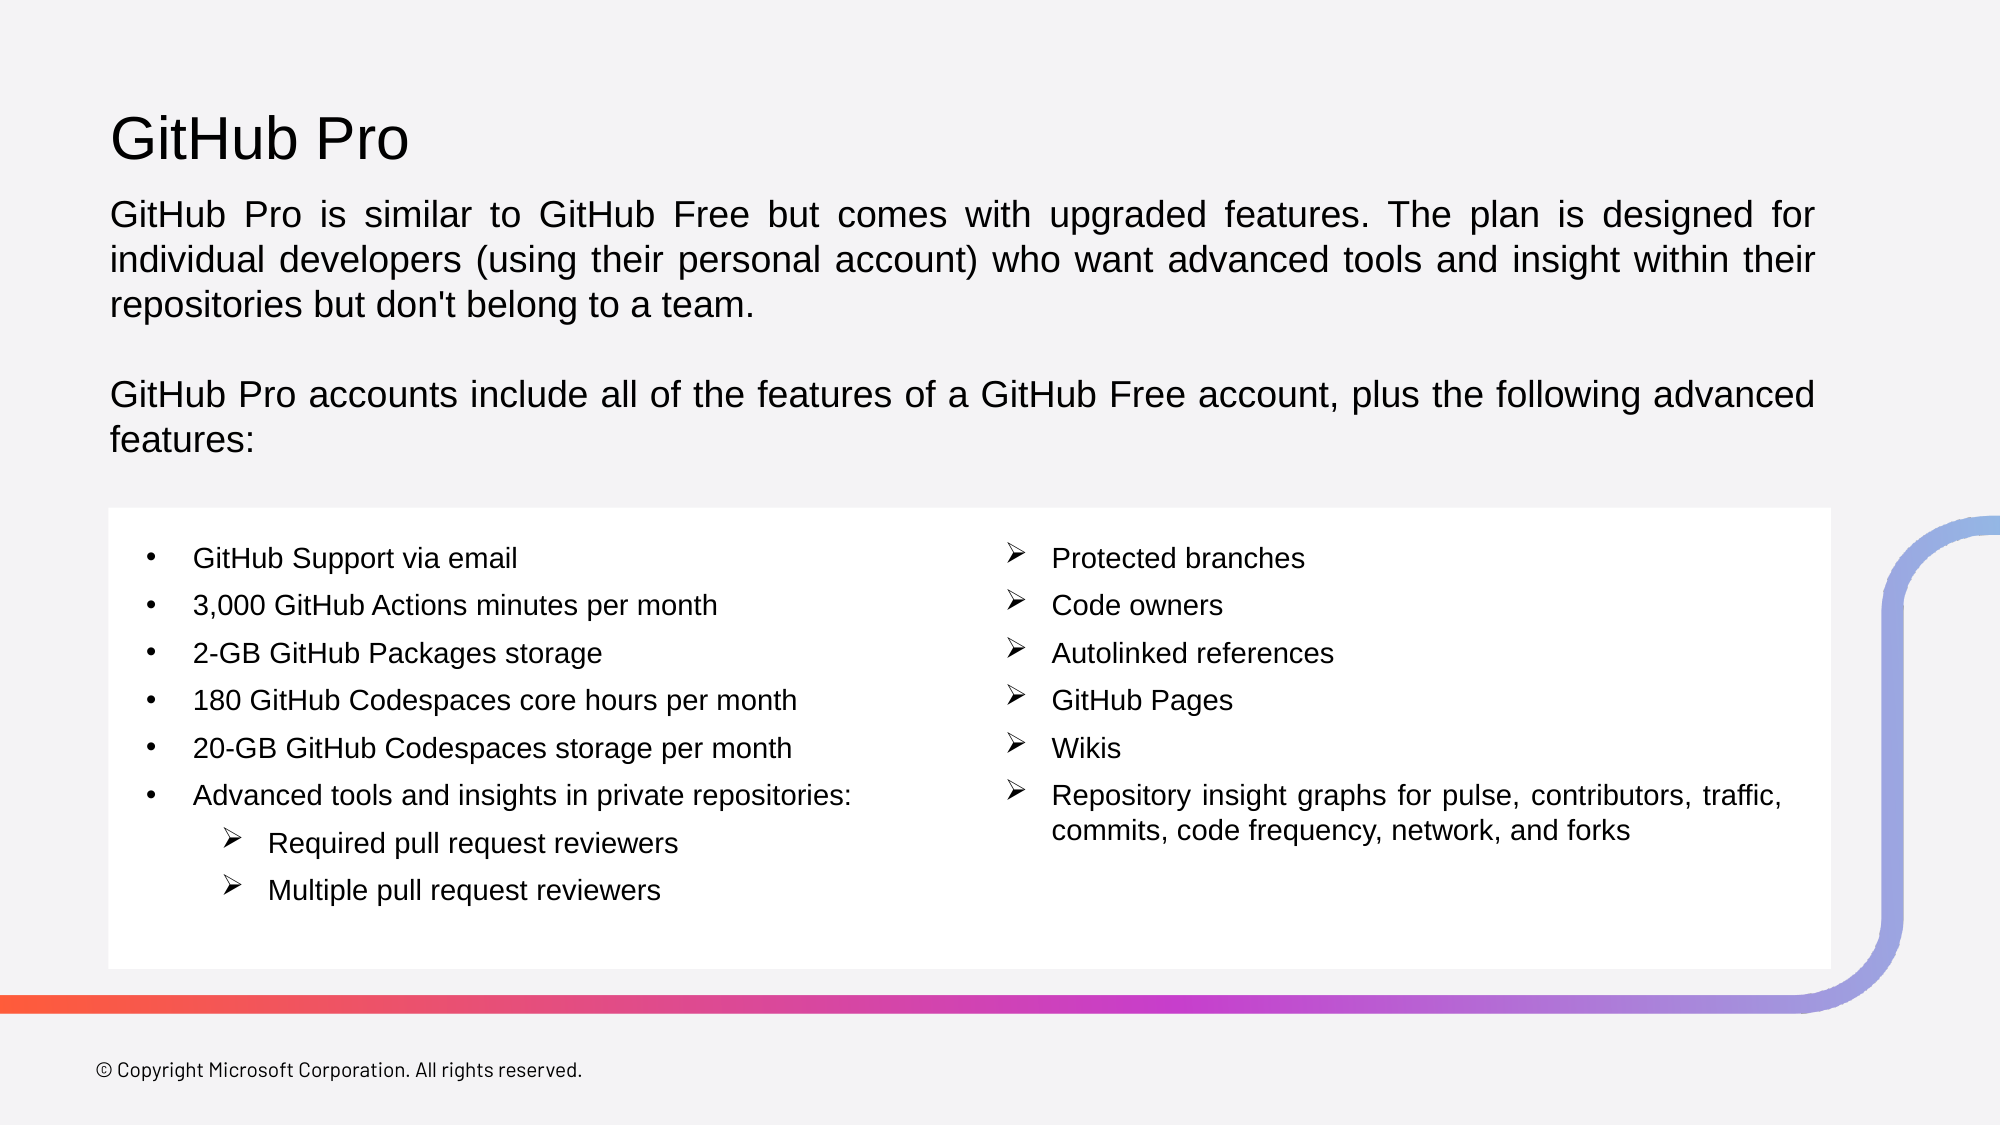

# GitHub Pro
GitHub Pro is similar to GitHub Free but comes with upgraded features. The plan is designed for individual developers (using their personal account) who want advanced tools and insight within their repositories but don't belong to a team.

GitHub Pro accounts include all of the features of a GitHub Free account, plus the following advanced features:

GitHub Support via email
3,000 GitHub Actions minutes per month
2-GB GitHub Packages storage
180 GitHub Codespaces core hours per month
20-GB GitHub Codespaces storage per month
Advanced tools and insights in private repositories:
Required pull request reviewers
Multiple pull request reviewers
Protected branches
Code owners
Autolinked references
GitHub Pages
Wikis
Repository insight graphs for pulse, contributors, traffic, commits, code frequency, network, and forks
© Copyright Microsoft Corporation. All rights reserved.